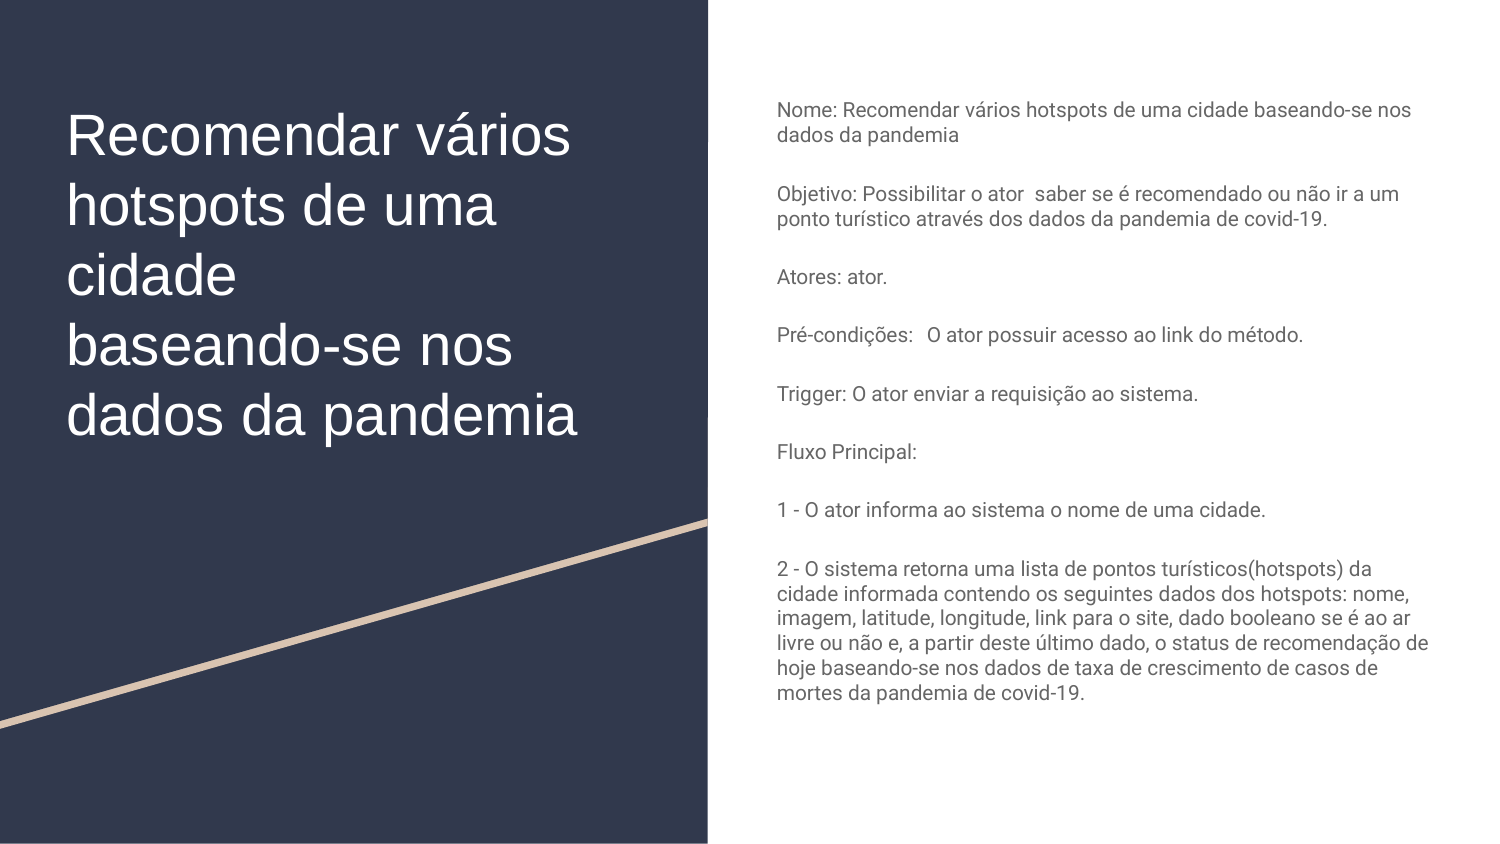

# Recomendar vários hotspots de uma cidade
baseando-se nos dados da pandemia
Nome: Recomendar vários hotspots de uma cidade baseando-se nos dados da pandemia
Objetivo: Possibilitar o ator  saber se é recomendado ou não ir a um ponto turístico através dos dados da pandemia de covid-19.
Atores: ator.
Pré-condições:	​O ator possuir acesso ao link do método.
Trigger: O ator enviar a requisição ao sistema.
Fluxo Principal:  ​
1 - O ator informa ao sistema o nome de uma cidade.
2 - O sistema retorna uma lista de pontos turísticos(hotspots) da cidade informada contendo os seguintes dados dos hotspots: nome, imagem, latitude, longitude, link para o site, dado booleano se é ao ar livre ou não e, a partir deste último dado, o status de recomendação de hoje baseando-se nos dados de taxa de crescimento de casos de mortes da pandemia de covid-19.